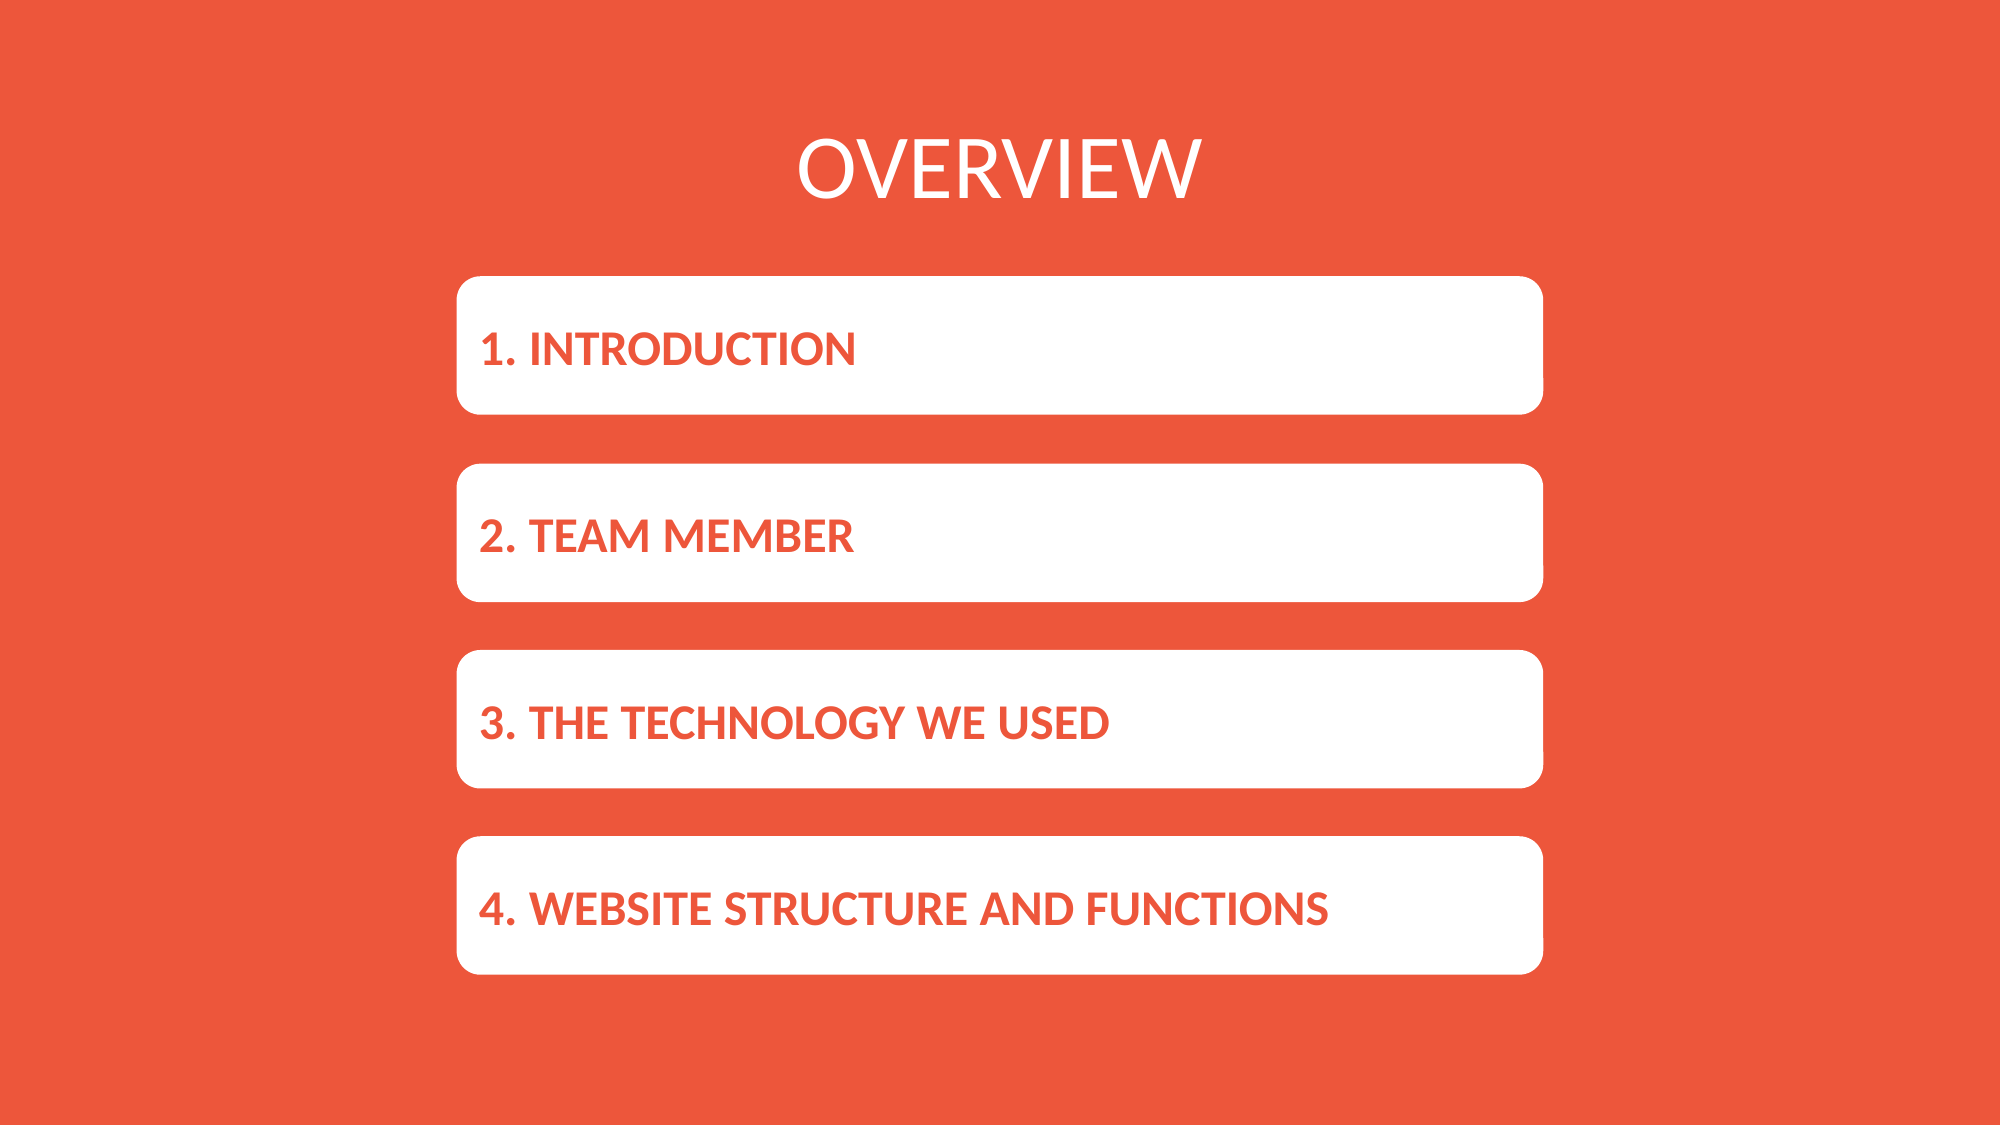

# OVERVIEW
1. INTRODUCTION
2. TEAM MEMBER
3. THE TECHNOLOGY WE USED
4. WEBSITE STRUCTURE AND FUNCTIONS